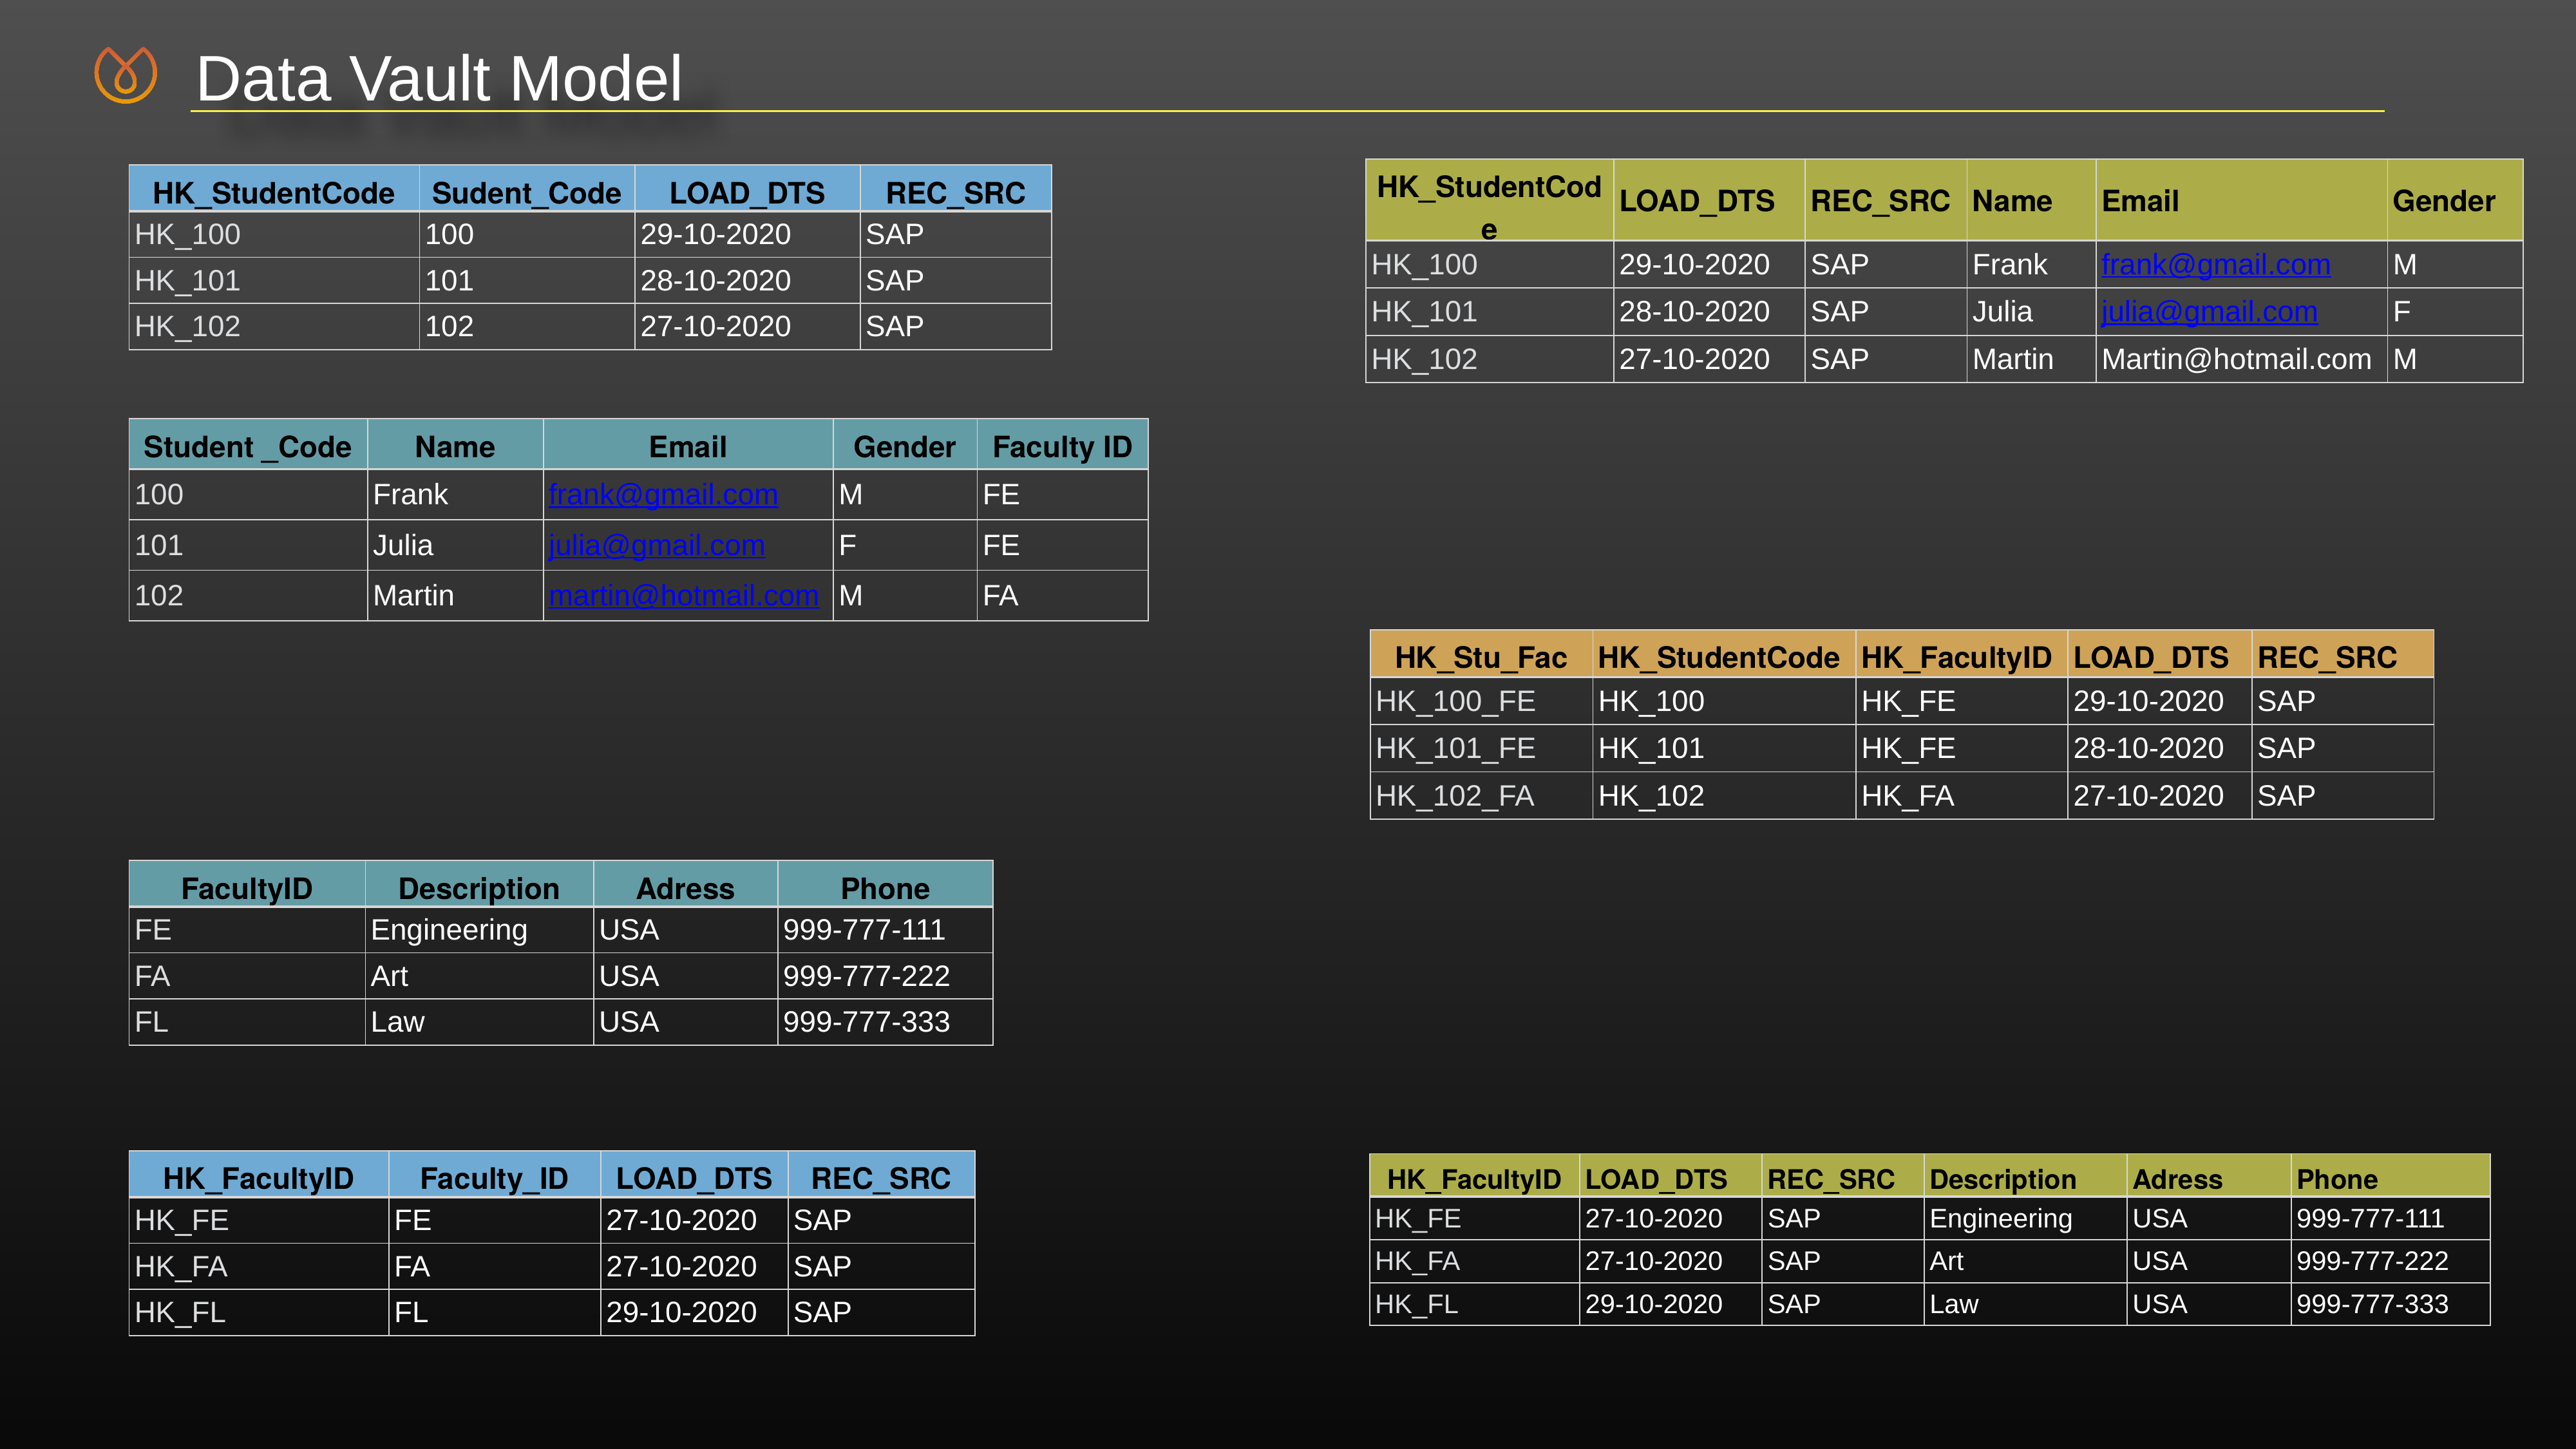

Data Vault Model

| HK\_StudentCode | LOAD\_DTS | REC\_SRC | Name | Email | Gender |
| --- | --- | --- | --- | --- | --- |
| HK\_100 | 29-10-2020 | SAP | Frank | frank@gmail.com | M |
| HK\_101 | 28-10-2020 | SAP | Julia | julia@gmail.com | F |
| HK\_102 | 27-10-2020 | SAP | Martin | Martin@hotmail.com | M |
| HK\_StudentCode | Sudent\_Code | LOAD\_DTS | REC\_SRC |
| --- | --- | --- | --- |
| HK\_100 | 100 | 29-10-2020 | SAP |
| HK\_101 | 101 | 28-10-2020 | SAP |
| HK\_102 | 102 | 27-10-2020 | SAP |
| Student \_Code | Name | Email | Gender | Faculty ID |
| --- | --- | --- | --- | --- |
| 100 | Frank | frank@gmail.com | M | FE |
| 101 | Julia | julia@gmail.com | F | FE |
| 102 | Martin | martin@hotmail.com | M | FA |
| HK\_Stu\_Fac | HK\_StudentCode | HK\_FacultyID | LOAD\_DTS | REC\_SRC |
| --- | --- | --- | --- | --- |
| HK\_100\_FE | HK\_100 | HK\_FE | 29-10-2020 | SAP |
| HK\_101\_FE | HK\_101 | HK\_FE | 28-10-2020 | SAP |
| HK\_102\_FA | HK\_102 | HK\_FA | 27-10-2020 | SAP |
| FacultyID | Description | Adress | Phone |
| --- | --- | --- | --- |
| FE | Engineering | USA | 999-777-111 |
| FA | Art | USA | 999-777-222 |
| FL | Law | USA | 999-777-333 |
| HK\_FacultyID | Faculty\_ID | LOAD\_DTS | REC\_SRC |
| --- | --- | --- | --- |
| HK\_FE | FE | 27-10-2020 | SAP |
| HK\_FA | FA | 27-10-2020 | SAP |
| HK\_FL | FL | 29-10-2020 | SAP |
| HK\_FacultyID | LOAD\_DTS | REC\_SRC | Description | Adress | Phone |
| --- | --- | --- | --- | --- | --- |
| HK\_FE | 27-10-2020 | SAP | Engineering | USA | 999-777-111 |
| HK\_FA | 27-10-2020 | SAP | Art | USA | 999-777-222 |
| HK\_FL | 29-10-2020 | SAP | Law | USA | 999-777-333 |